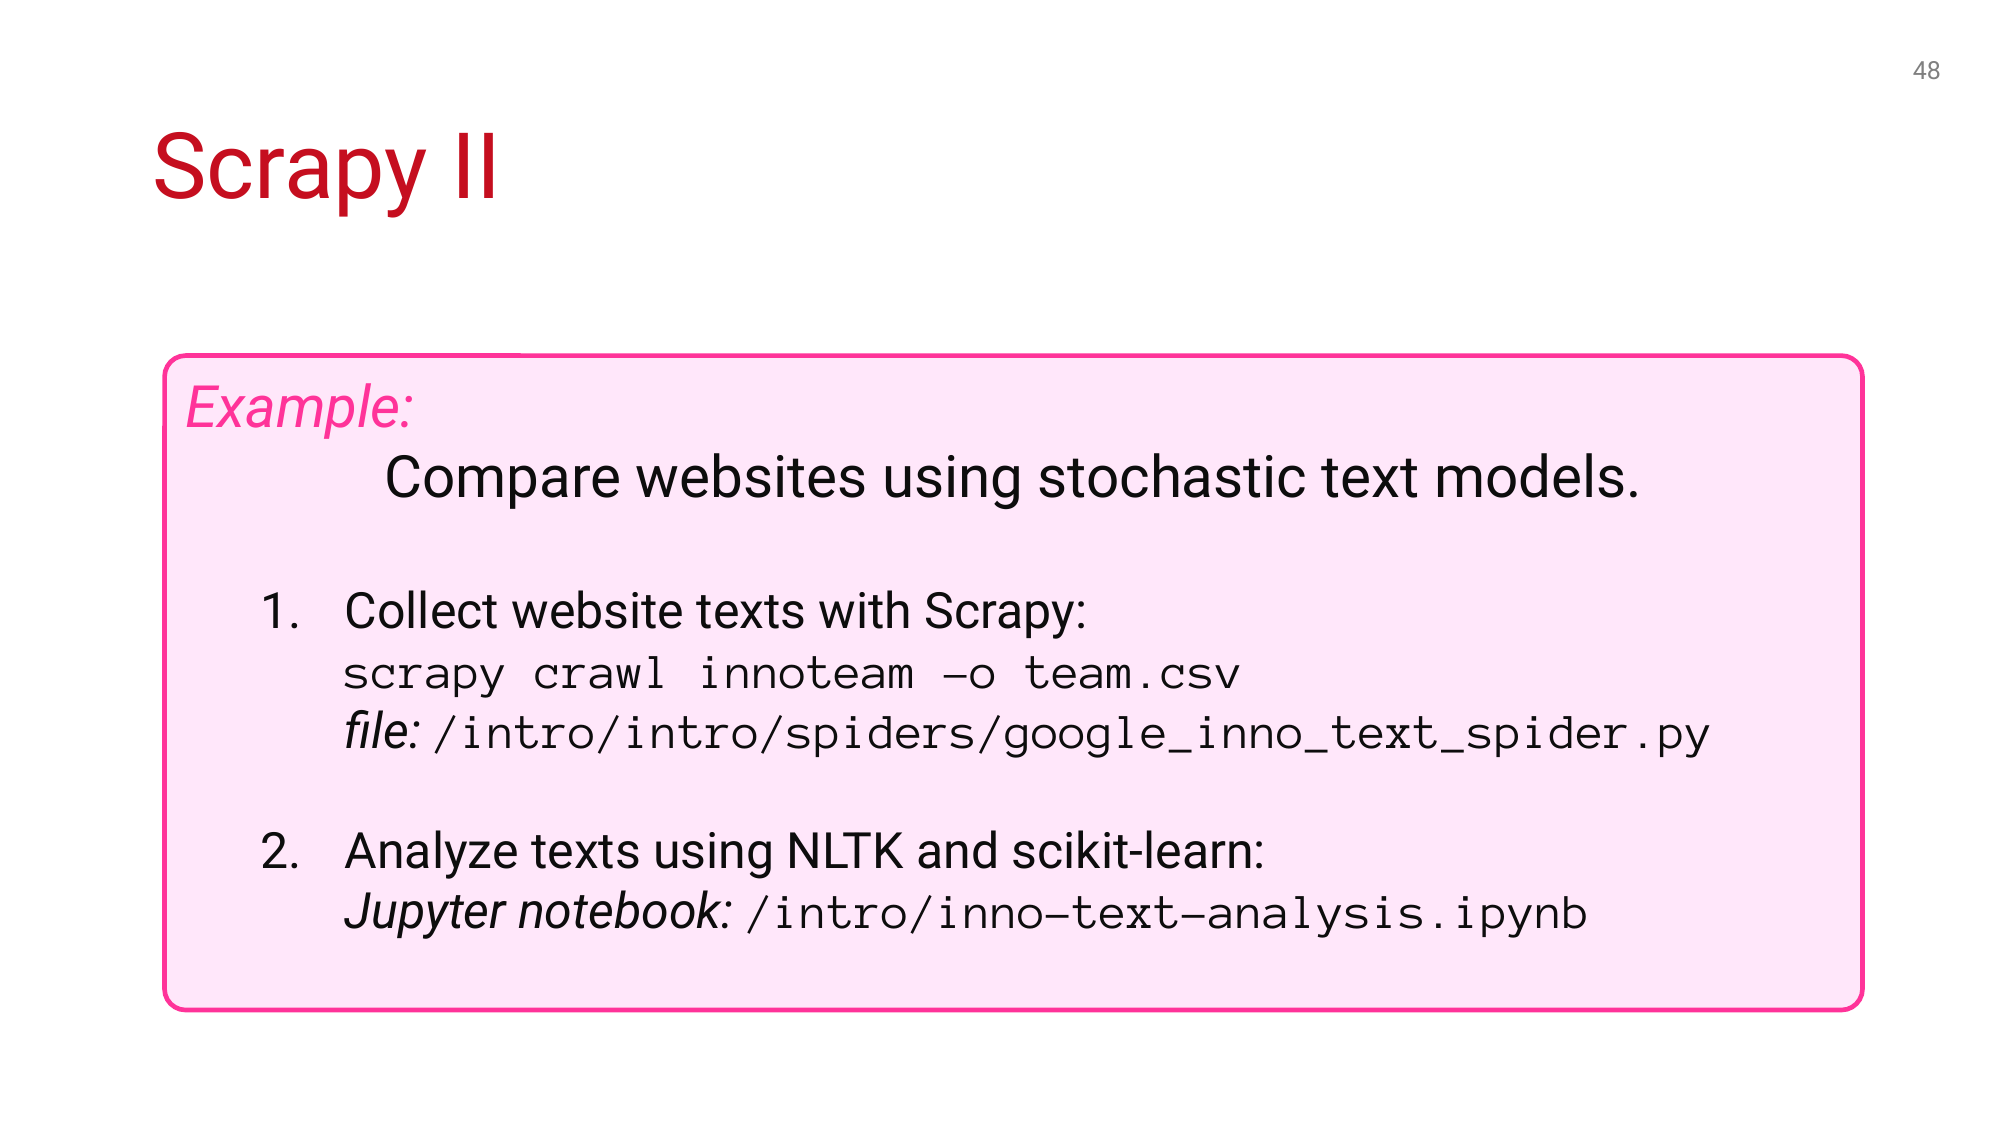

48
# Scrapy II
Example:
Compare websites using stochastic text models.

Collect website texts with Scrapy:
scrapy crawl innoteam –o team.csv
file: /intro/intro/spiders/google_inno_text_spider.py

Analyze texts using NLTK and scikit-learn:
Jupyter notebook: /intro/inno-text-analysis.ipynb